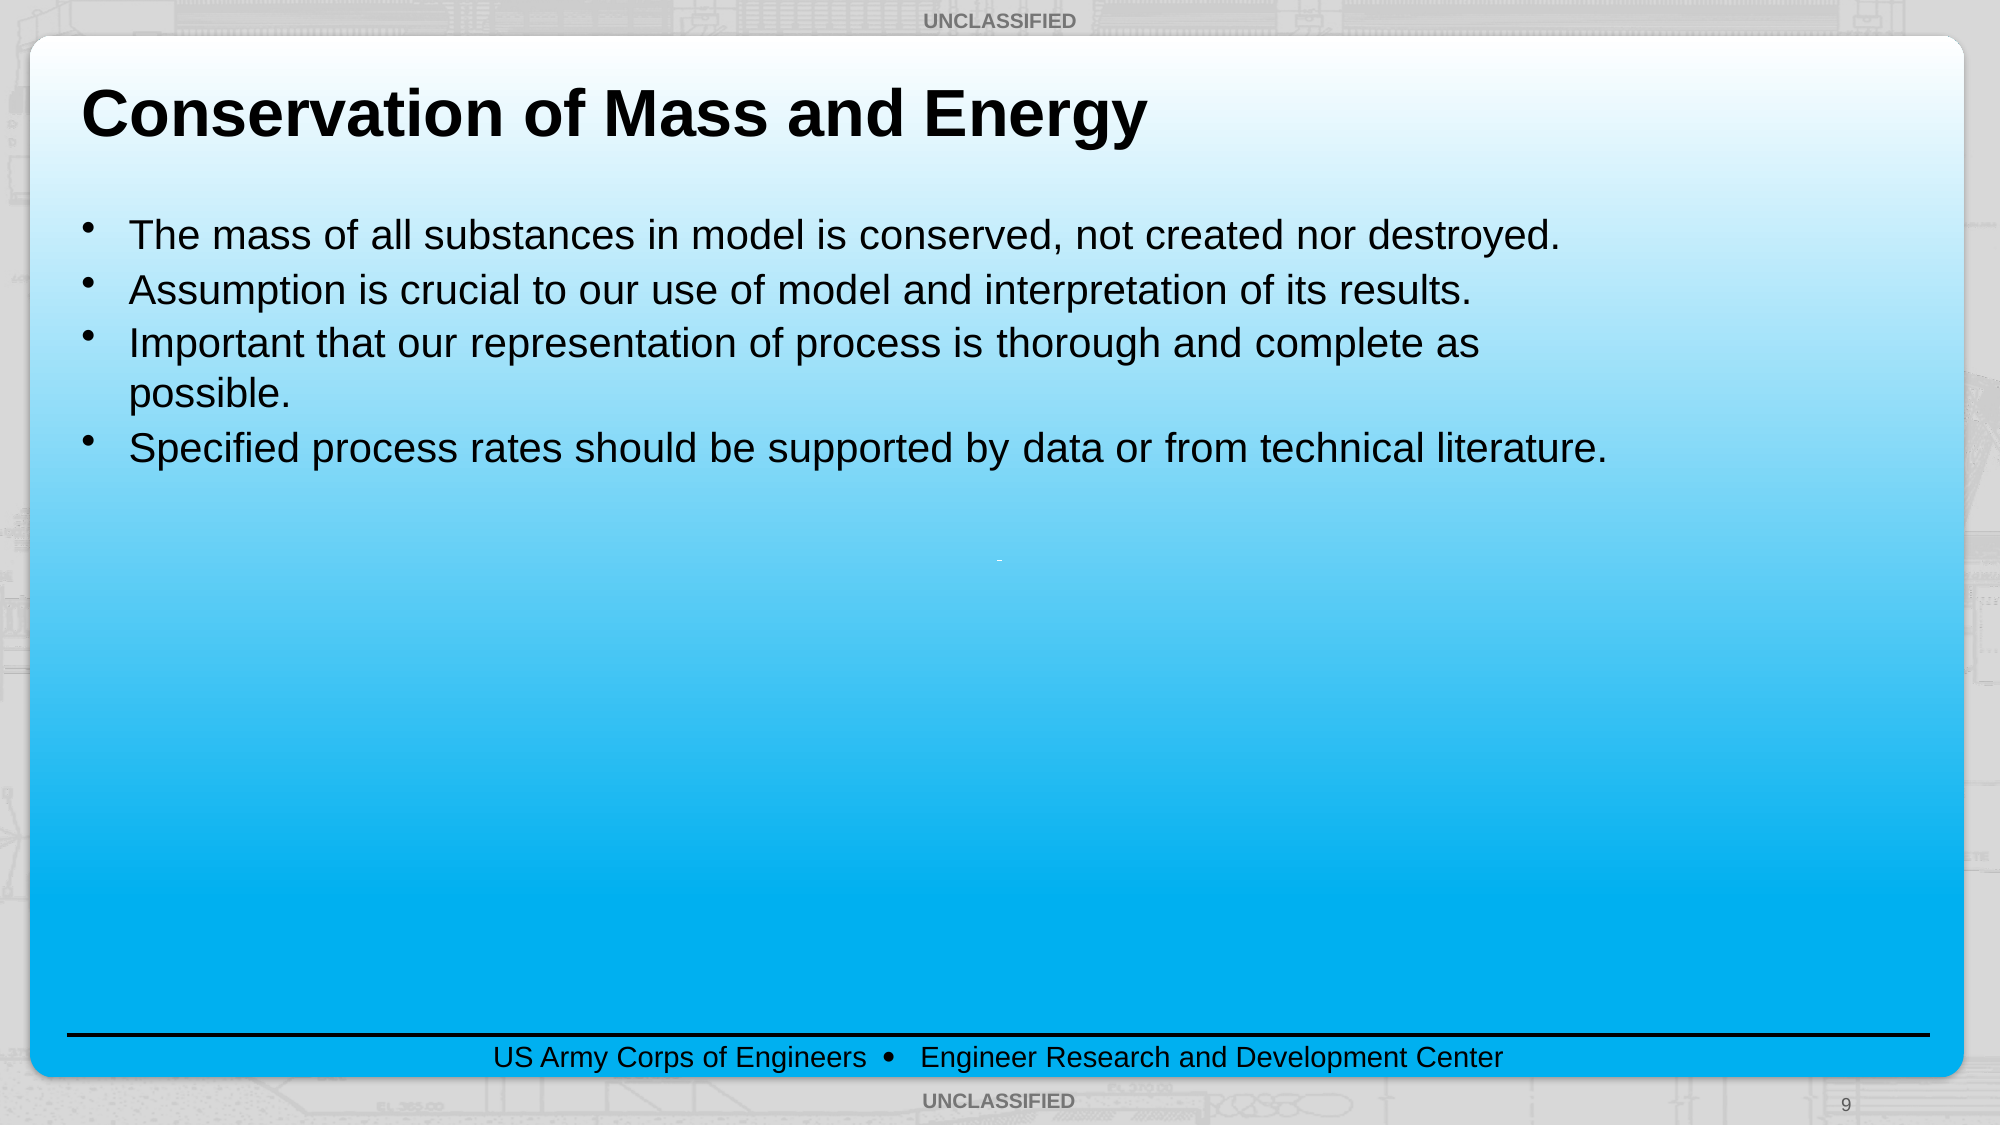

# Conservation of Mass and Energy
The mass of all substances in model is conserved, not created nor destroyed.
Assumption is crucial to our use of model and interpretation of its results.
Important that our representation of process is thorough and complete as possible.
Specified process rates should be supported by data or from technical literature.
9